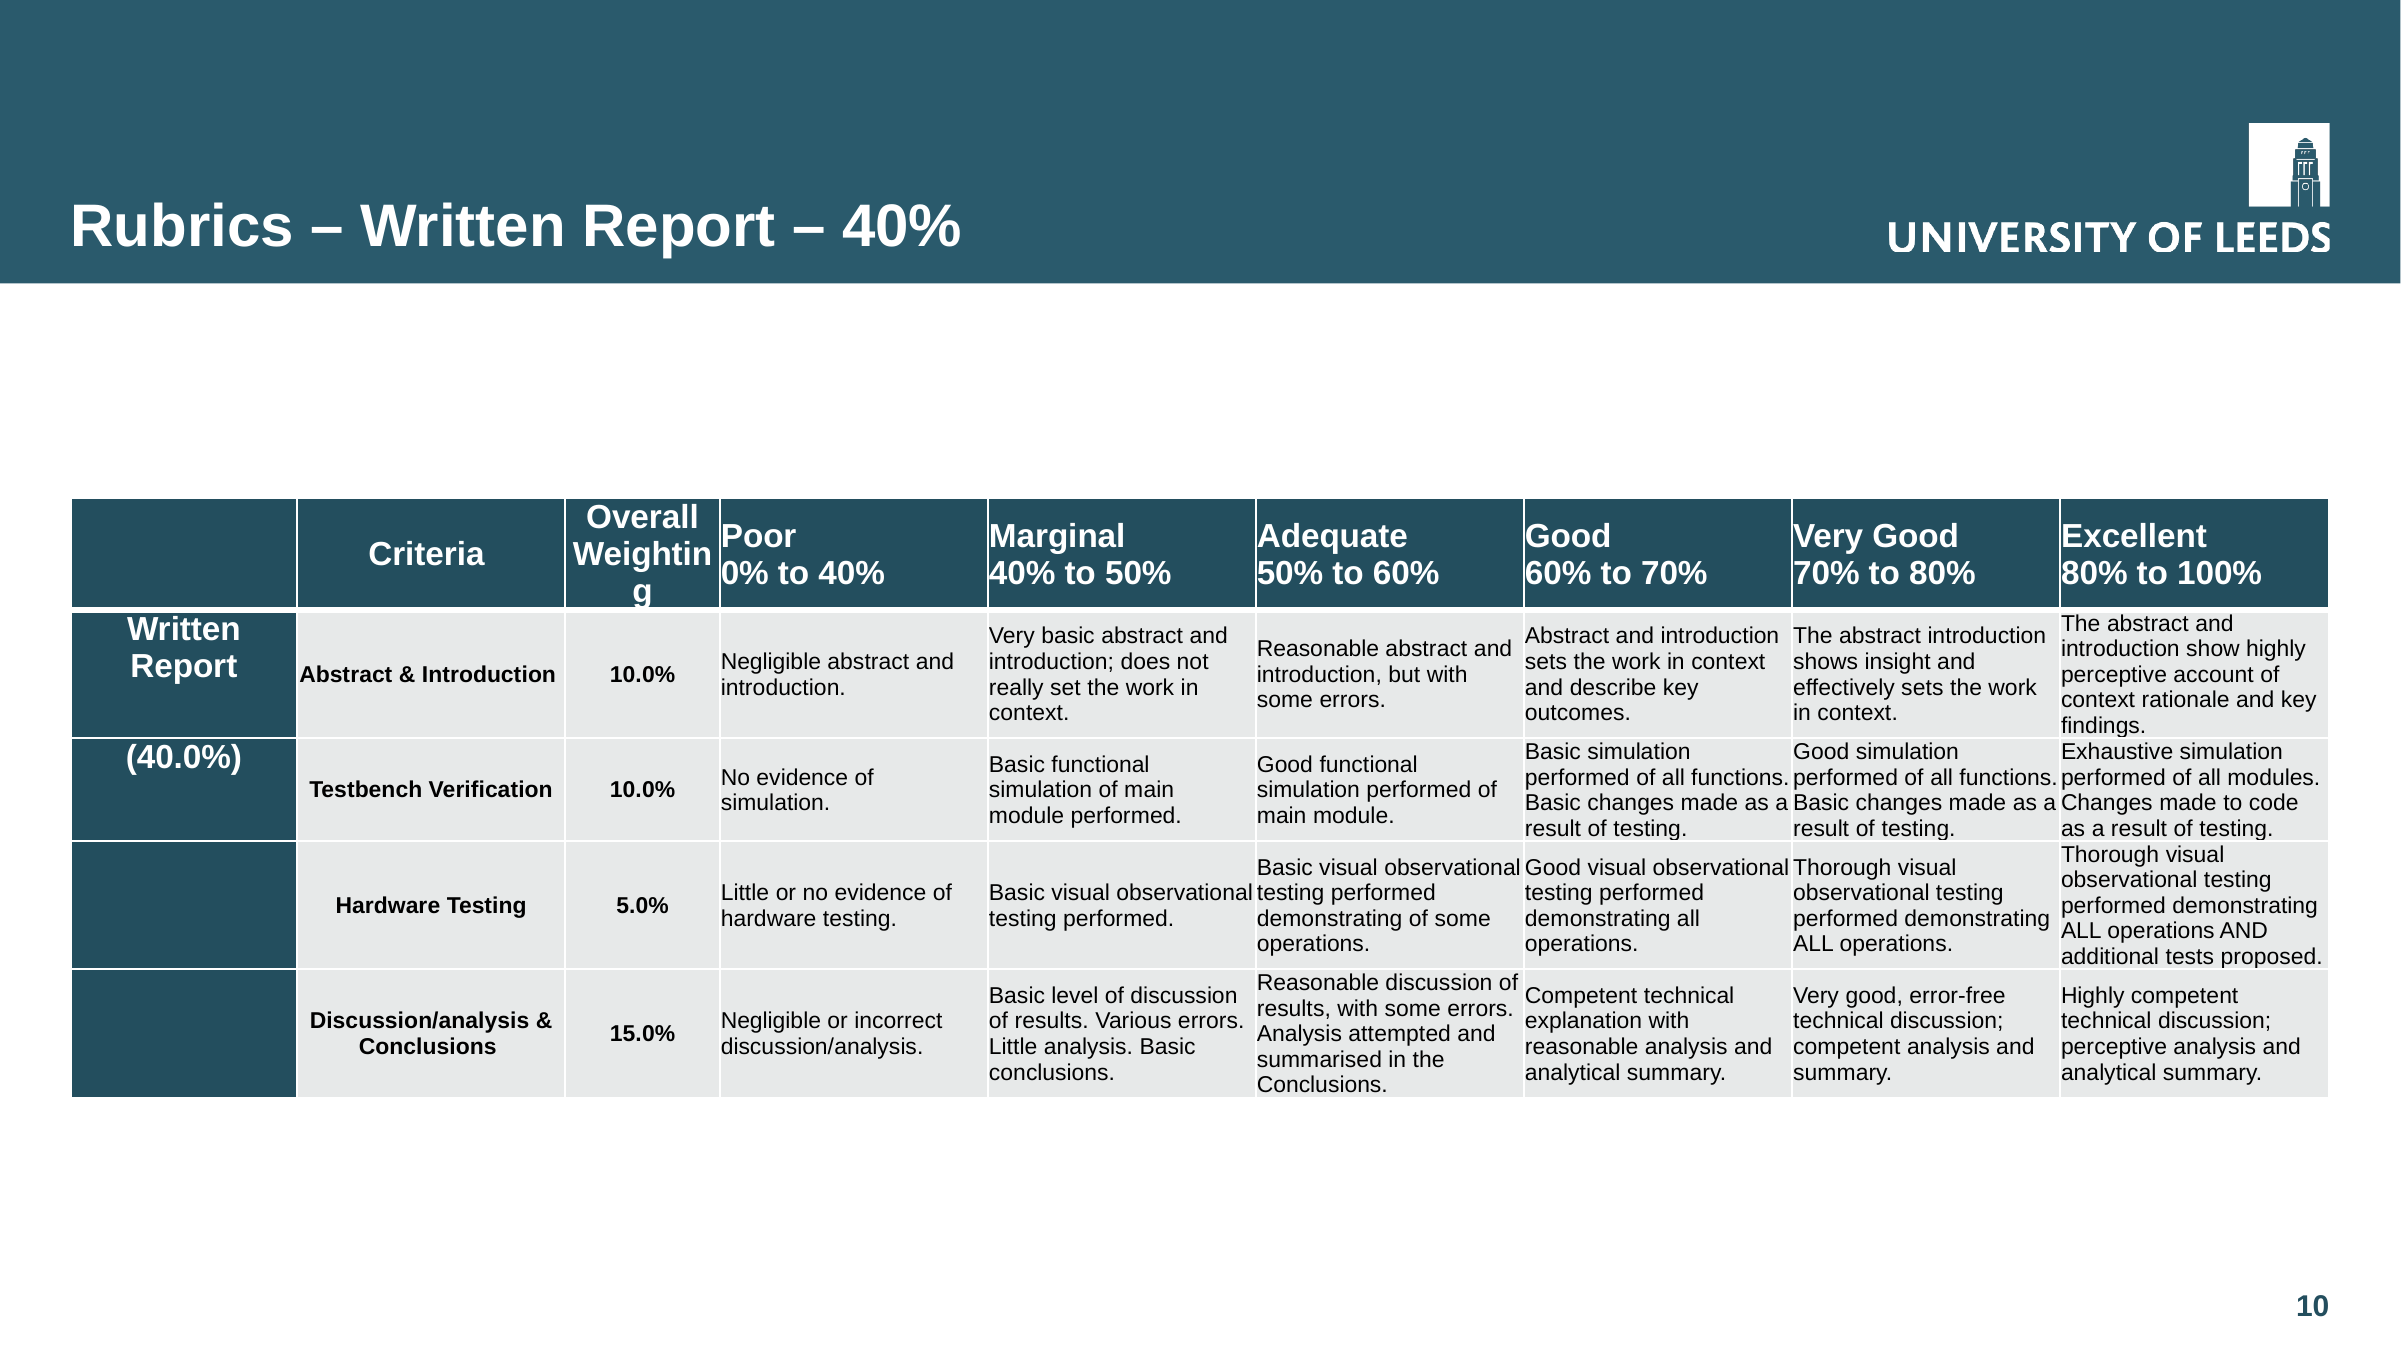

# Rubrics – Written Report – 40%
|  | Criteria | Overall Weighting | Poor 0% to 40% | Marginal 40% to 50% | Adequate 50% to 60% | Good 60% to 70% | Very Good 70% to 80% | Excellent 80% to 100% |
| --- | --- | --- | --- | --- | --- | --- | --- | --- |
| Written Report | Abstract & Introduction | 10.0% | Negligible abstract and introduction. | Very basic abstract and introduction; does not really set the work in context. | Reasonable abstract and introduction, but with some errors. | Abstract and introduction sets the work in context and describe key outcomes. | The abstract introduction shows insight and effectively sets the work in context. | The abstract and introduction show highly perceptive account of context rationale and key findings. |
| (40.0%) | Testbench Verification | 10.0% | No evidence of simulation. | Basic functional simulation of main module performed. | Good functional simulation performed of main module. | Basic simulation performed of all functions. Basic changes made as a result of testing. | Good simulation performed of all functions. Basic changes made as a result of testing. | Exhaustive simulation performed of all modules. Changes made to code as a result of testing. |
|  | Hardware Testing | 5.0% | Little or no evidence of hardware testing. | Basic visual observational testing performed. | Basic visual observational testing performed demonstrating of some operations. | Good visual observational testing performed demonstrating all operations. | Thorough visual observational testing performed demonstrating ALL operations. | Thorough visual observational testing performed demonstrating ALL operations AND additional tests proposed. |
|  | Discussion/analysis & Conclusions | 15.0% | Negligible or incorrect discussion/analysis. | Basic level of discussion of results. Various errors. Little analysis. Basic conclusions. | Reasonable discussion of results, with some errors. Analysis attempted and summarised in the Conclusions. | Competent technical explanation with reasonable analysis and analytical summary. | Very good, error-free technical discussion; competent analysis and summary. | Highly competent technical discussion; perceptive analysis and analytical summary. |